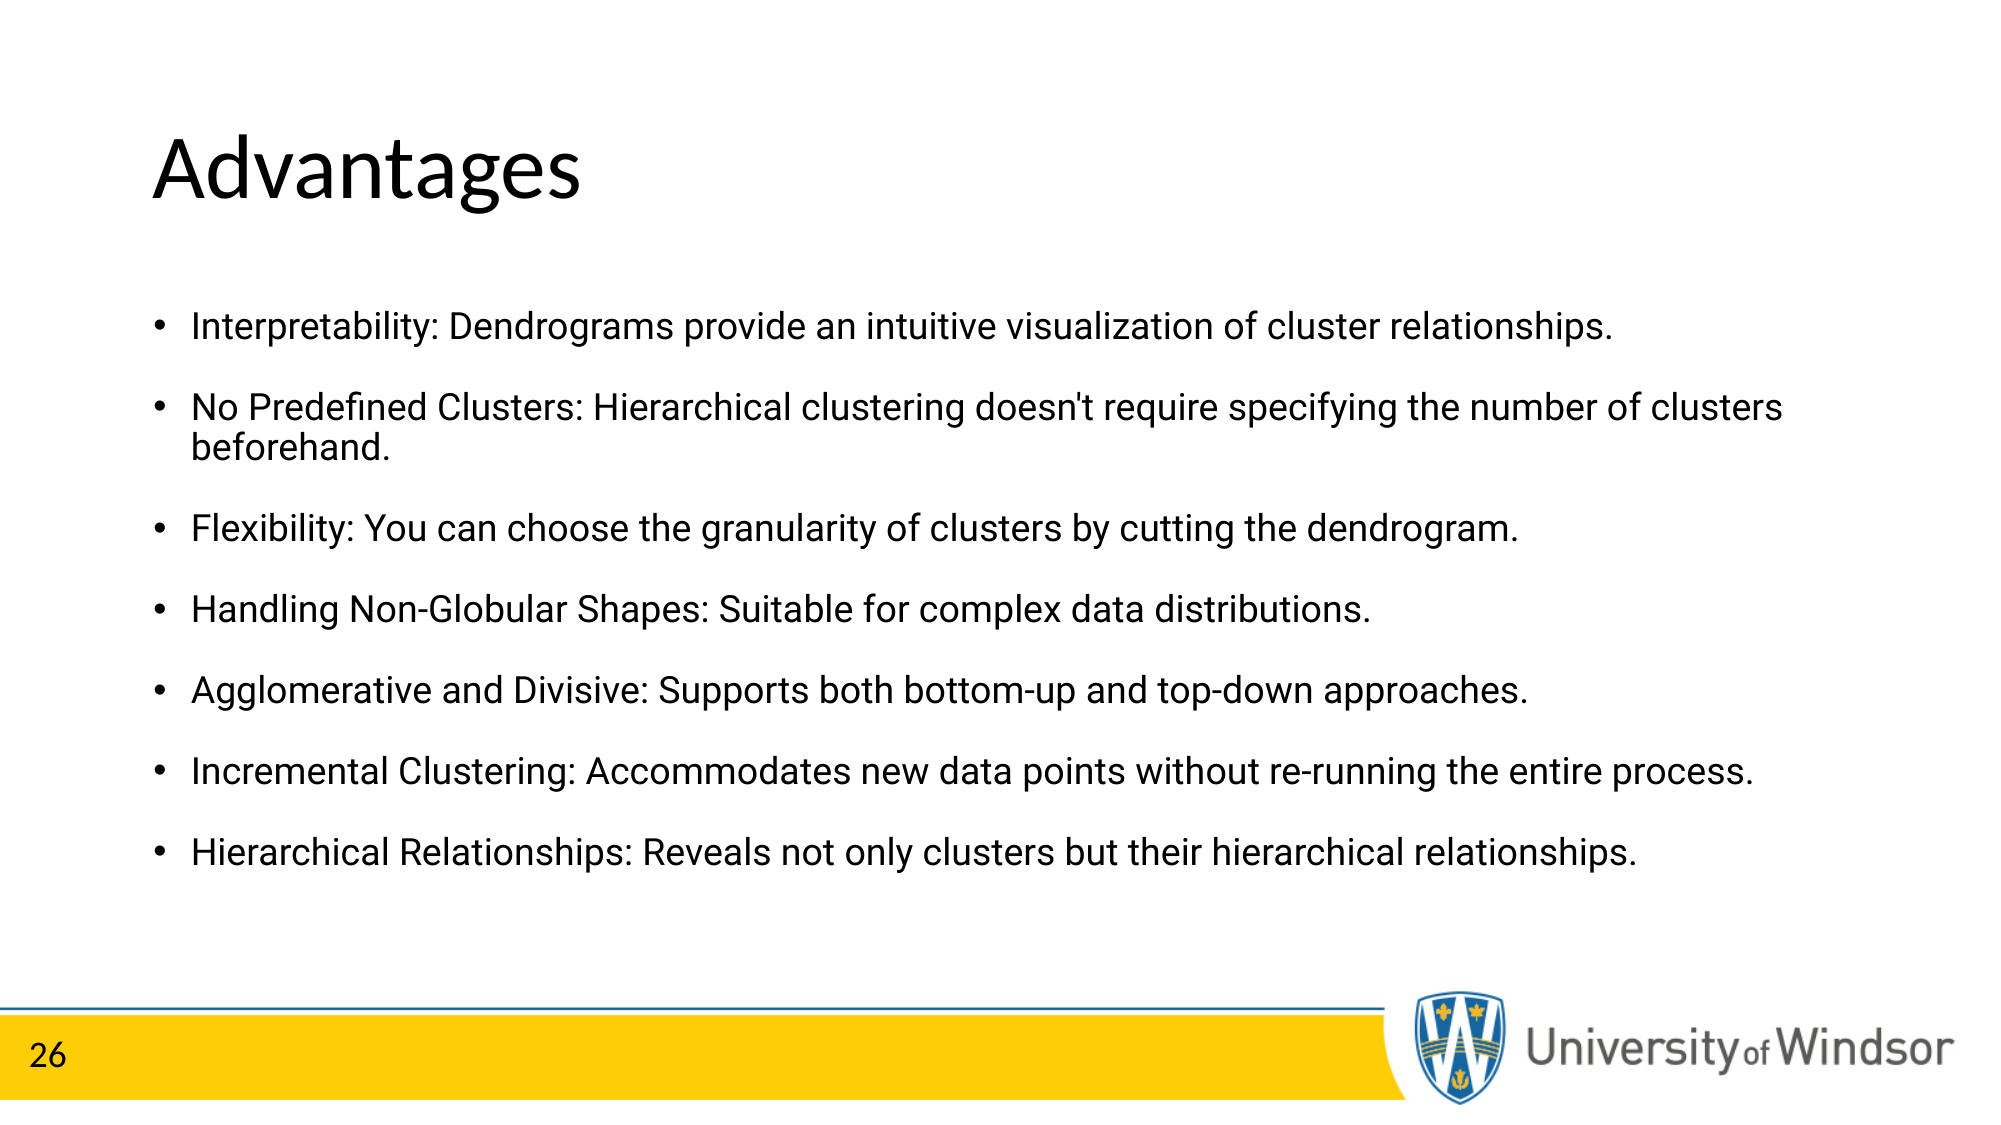

# Advantages
Interpretability: Dendrograms provide an intuitive visualization of cluster relationships.

No Predefined Clusters: Hierarchical clustering doesn't require specifying the number of clusters beforehand.

Flexibility: You can choose the granularity of clusters by cutting the dendrogram.

Handling Non-Globular Shapes: Suitable for complex data distributions.

Agglomerative and Divisive: Supports both bottom-up and top-down approaches.
Incremental Clustering: Accommodates new data points without re-running the entire process.

Hierarchical Relationships: Reveals not only clusters but their hierarchical relationships.
26